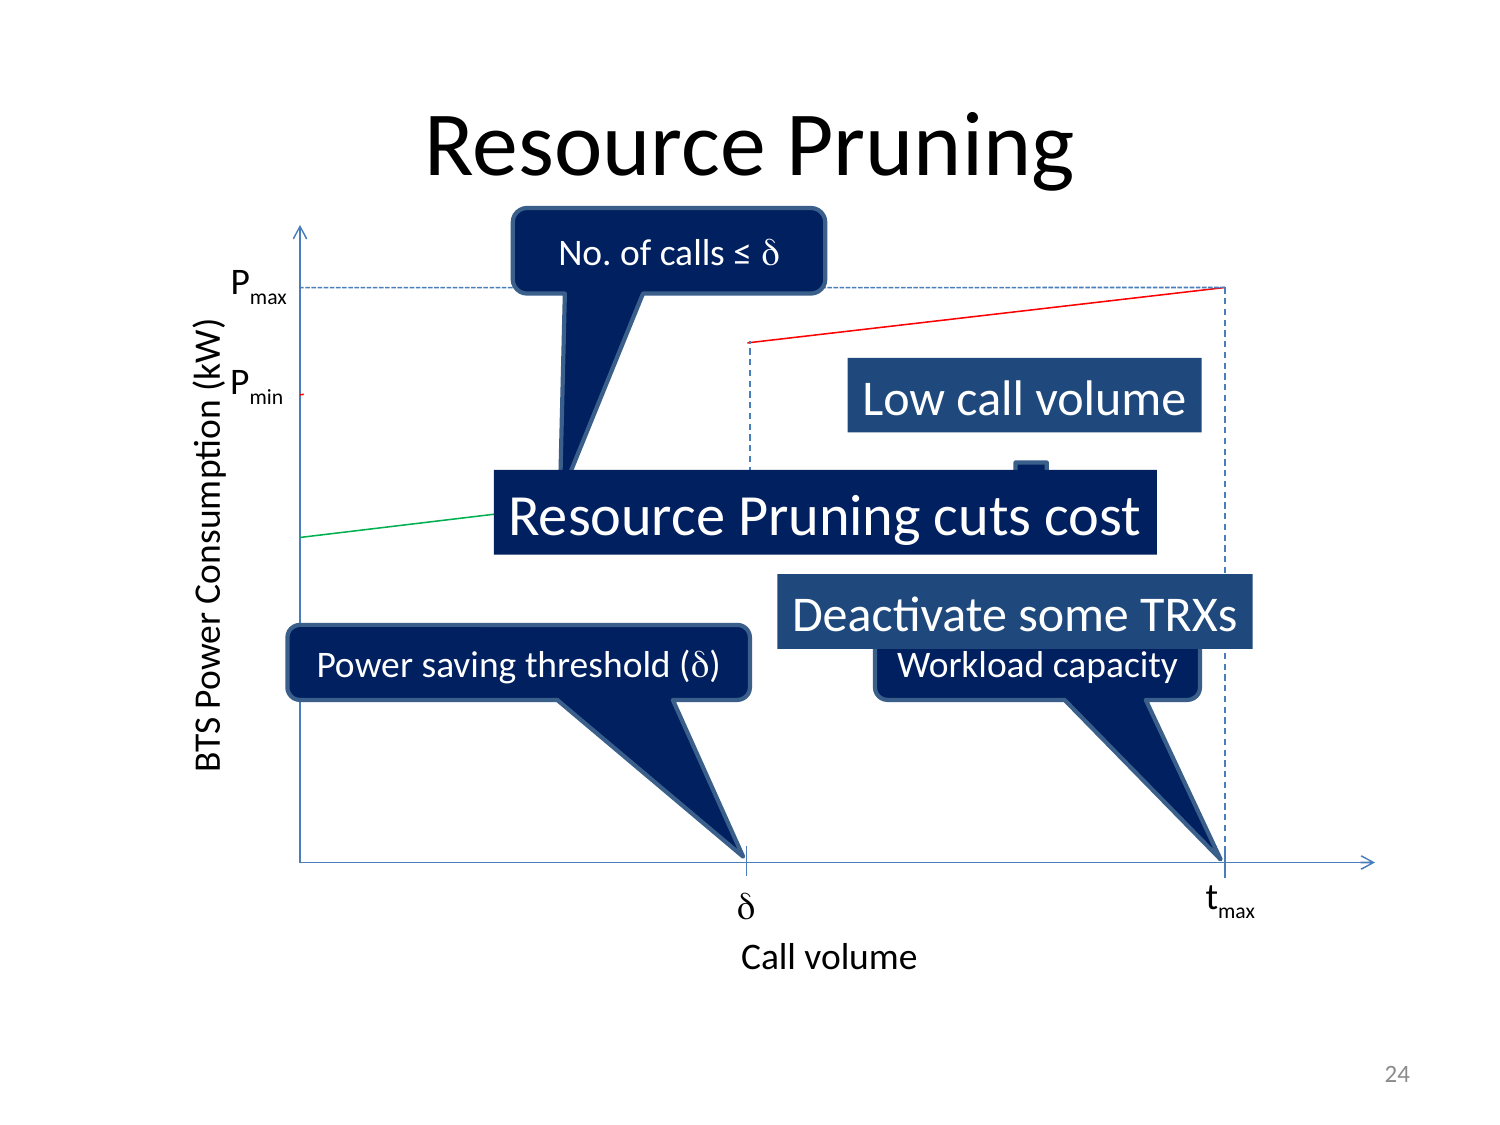

# Resource Pruning
No. of calls ≤ δ
Pmax

Pmin
Low call volume

Resource Pruning cuts cost
BTS Power Consumption (kW)
Deactivate some TRXs
Power saving threshold (δ)
Workload capacity
tmax
δ
Call volume
24